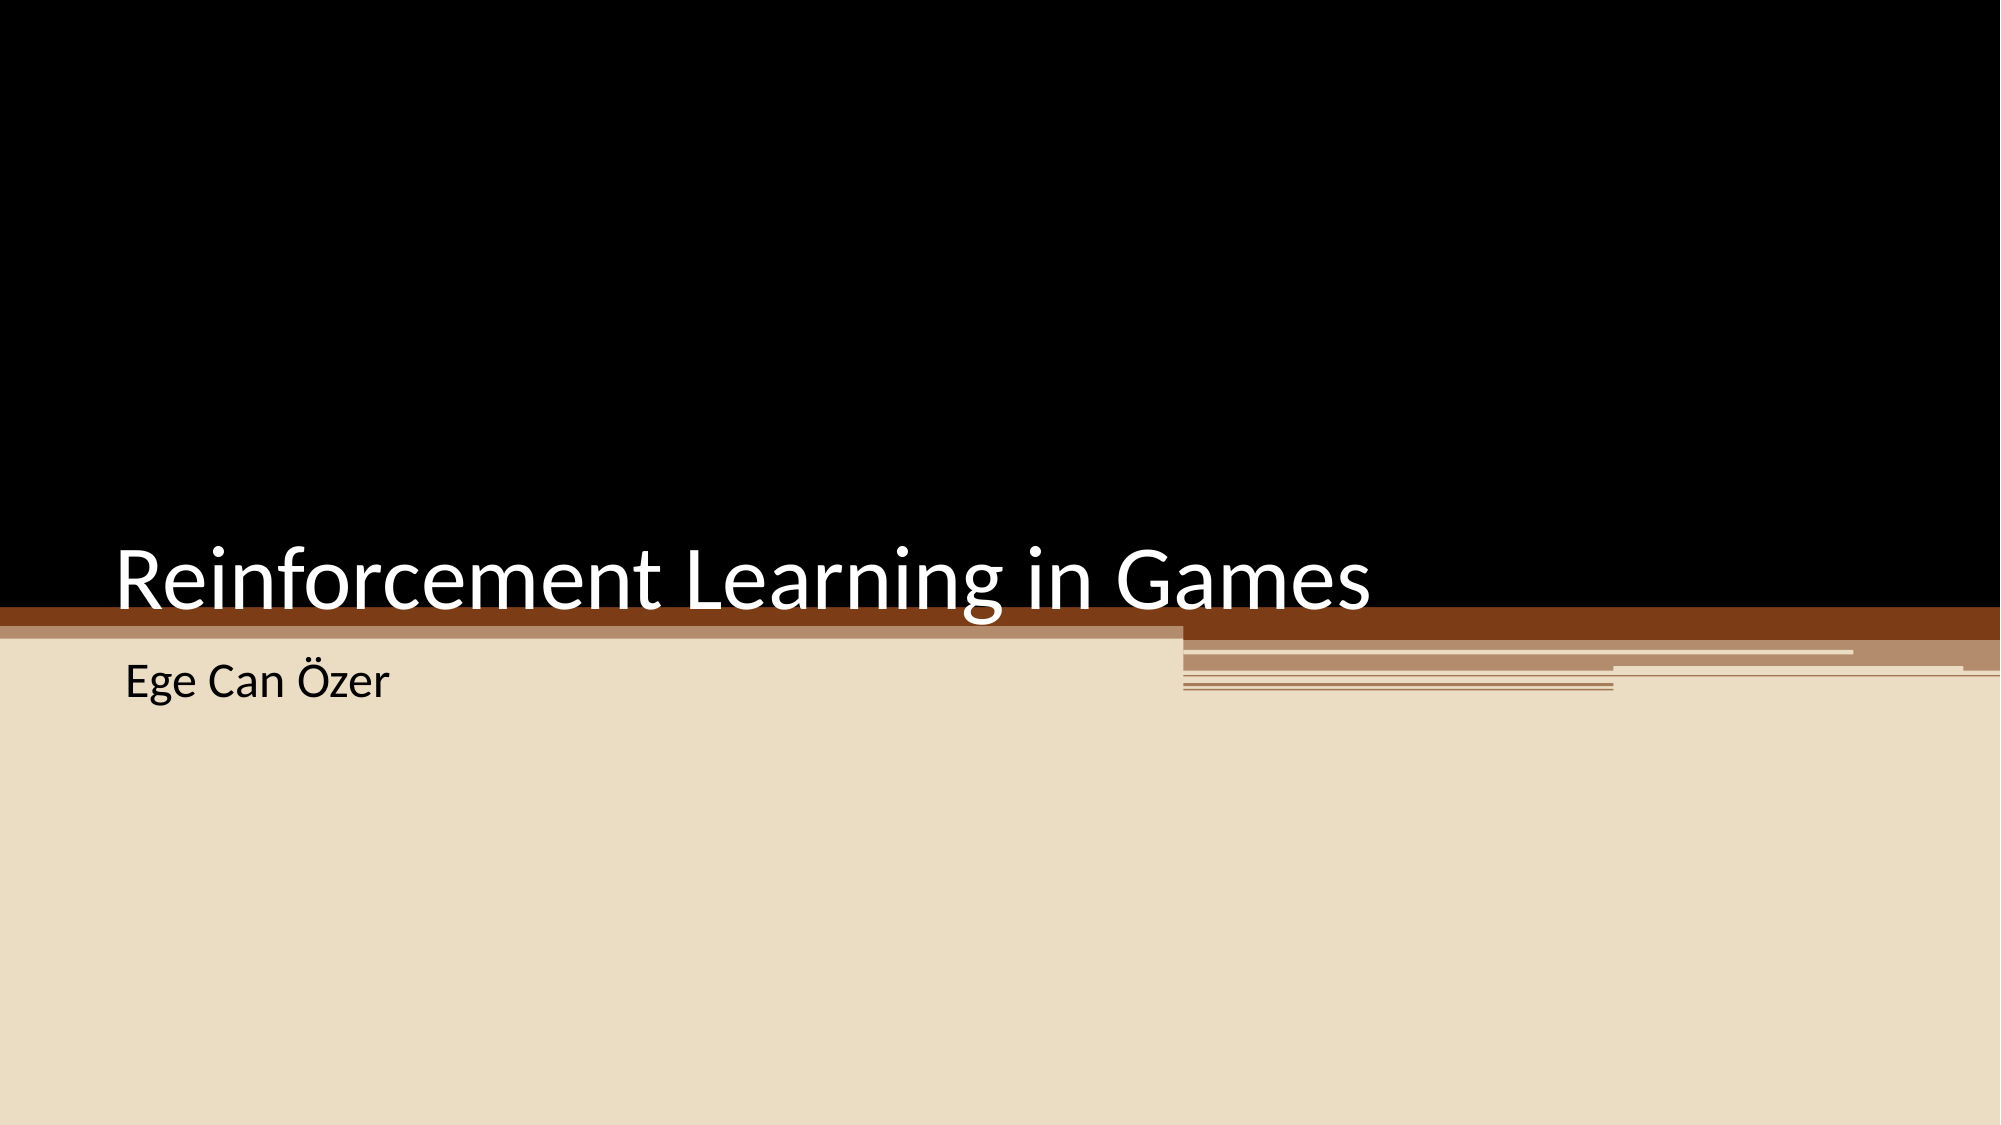

# Reinforcement Learning in Games
Ege Can Özer